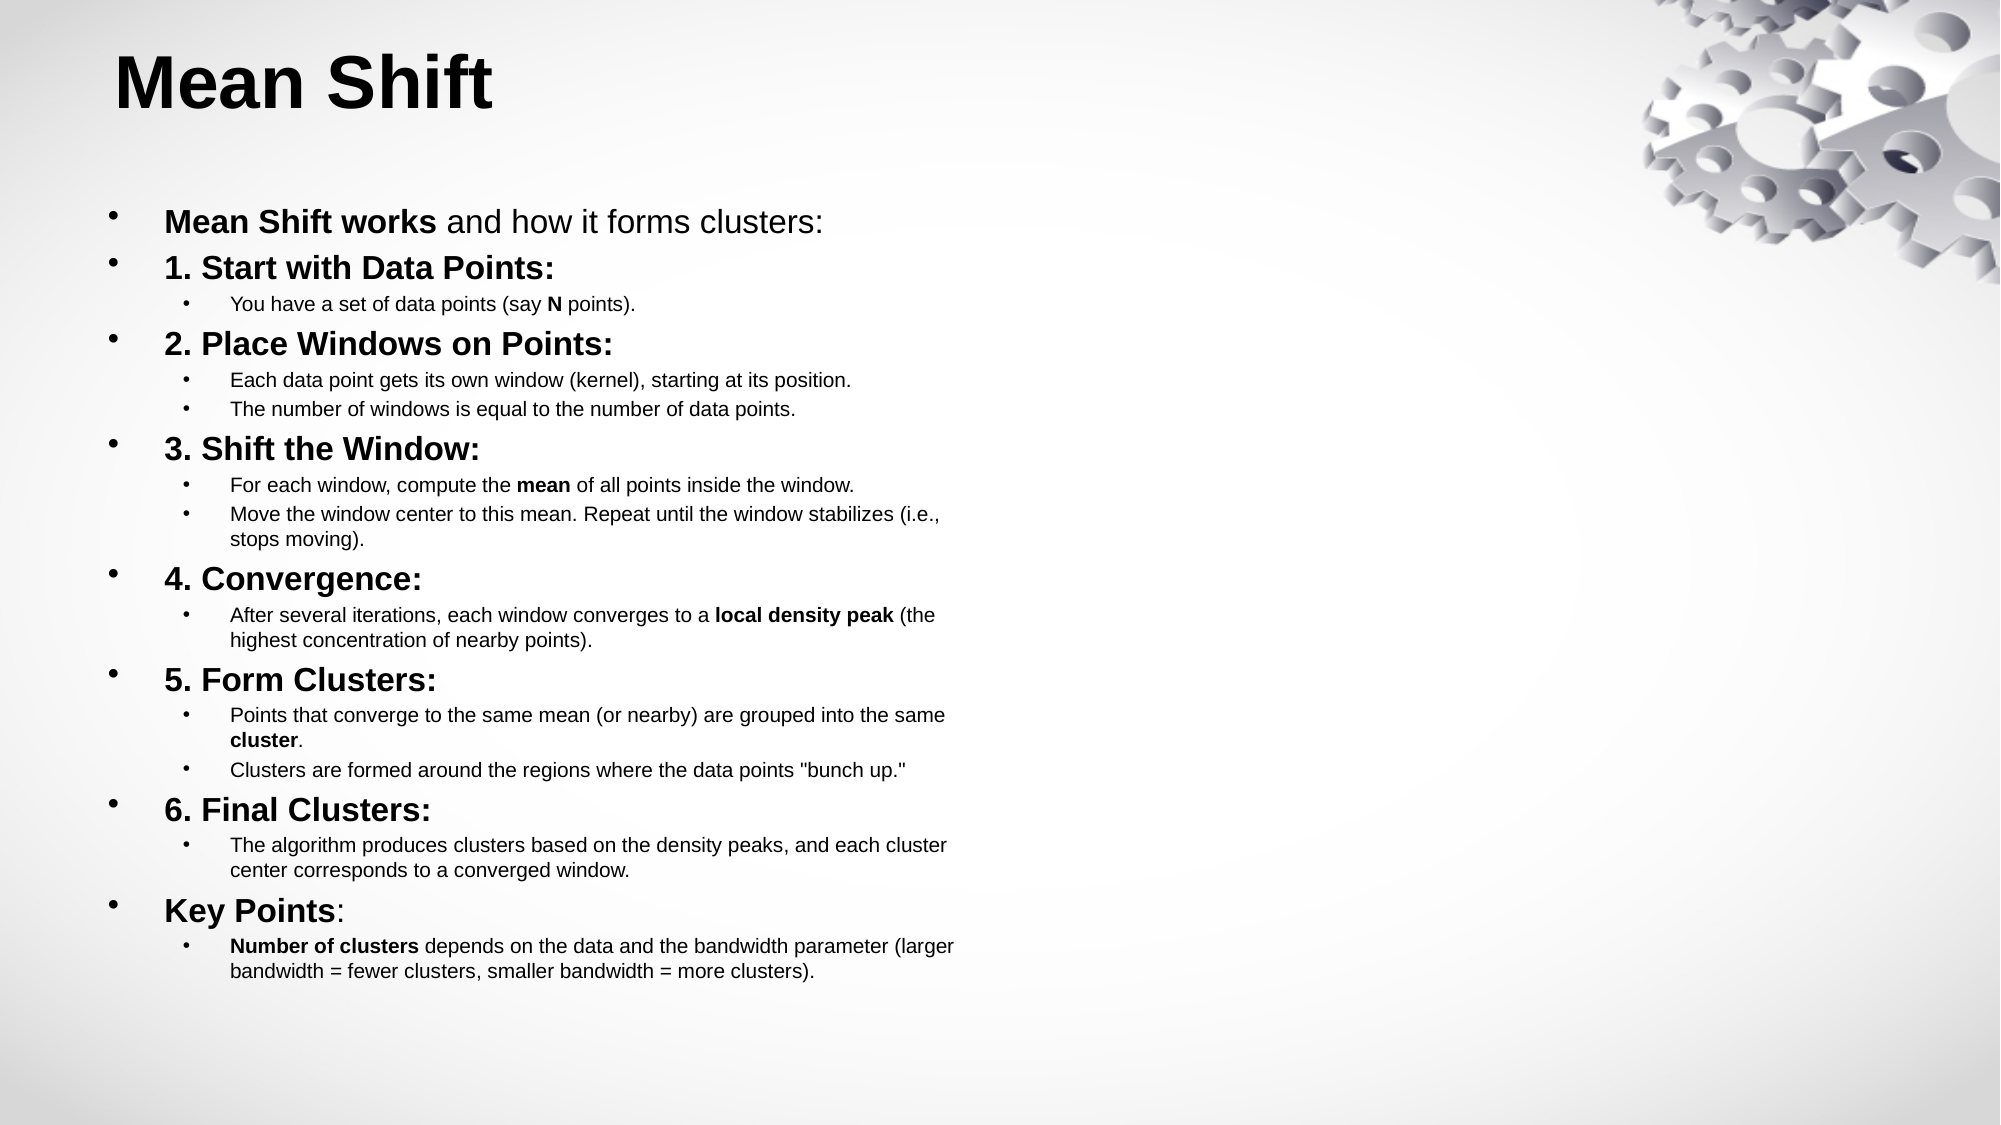

# Mean Shift
Mean Shift works and how it forms clusters:
1. Start with Data Points:
You have a set of data points (say N points).
2. Place Windows on Points:
Each data point gets its own window (kernel), starting at its position.
The number of windows is equal to the number of data points.
3. Shift the Window:
For each window, compute the mean of all points inside the window.
Move the window center to this mean. Repeat until the window stabilizes (i.e., stops moving).
4. Convergence:
After several iterations, each window converges to a local density peak (the highest concentration of nearby points).
5. Form Clusters:
Points that converge to the same mean (or nearby) are grouped into the same cluster.
Clusters are formed around the regions where the data points "bunch up."
6. Final Clusters:
The algorithm produces clusters based on the density peaks, and each cluster center corresponds to a converged window.
Key Points:
Number of clusters depends on the data and the bandwidth parameter (larger bandwidth = fewer clusters, smaller bandwidth = more clusters).